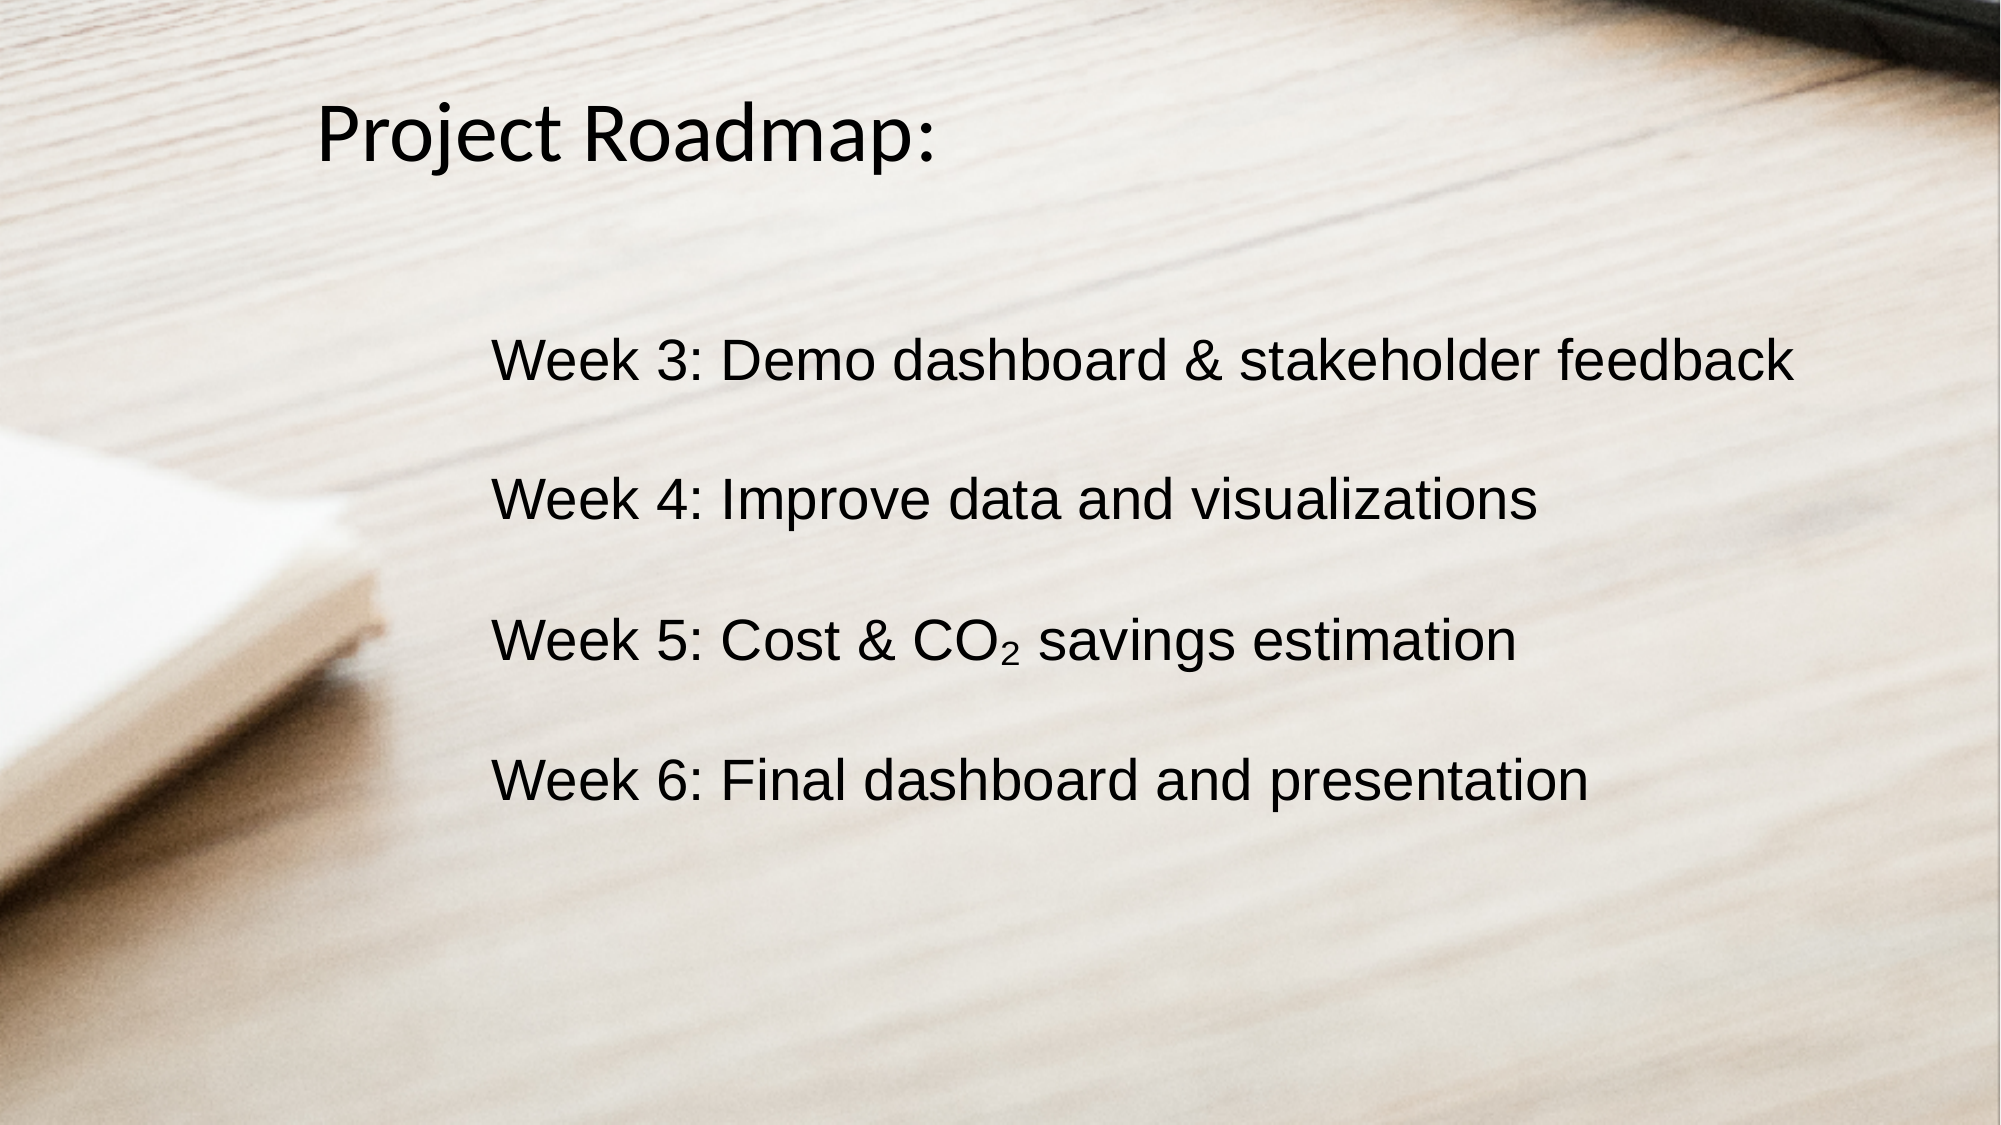

# Project Roadmap:
Week 3: Demo dashboard & stakeholder feedback

Week 4: Improve data and visualizations

Week 5: Cost & CO₂ savings estimation

Week 6: Final dashboard and presentation